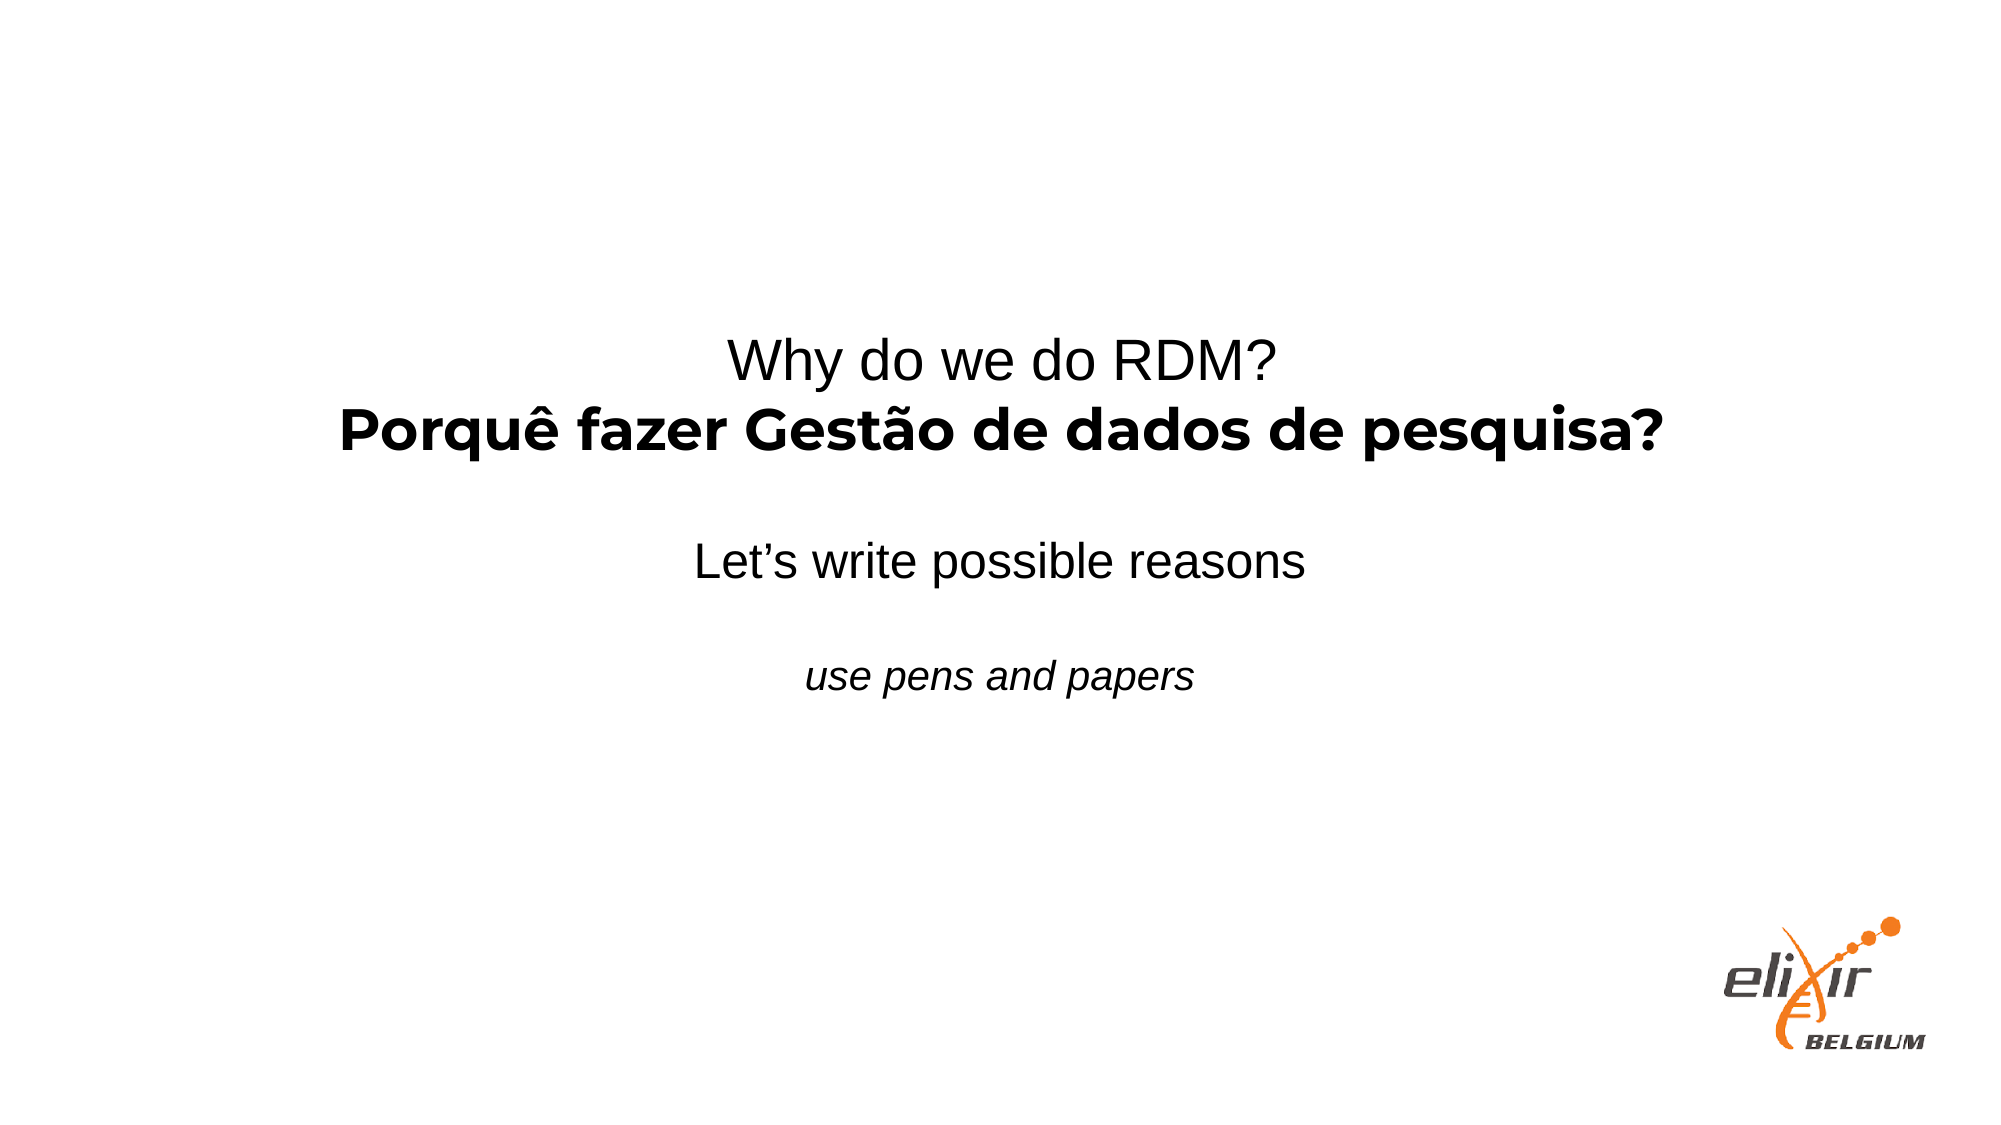

Why do we do RDM?
Porquê fazer Gestão de dados de pesquisa?
Let’s write possible reasons

use pens and papers